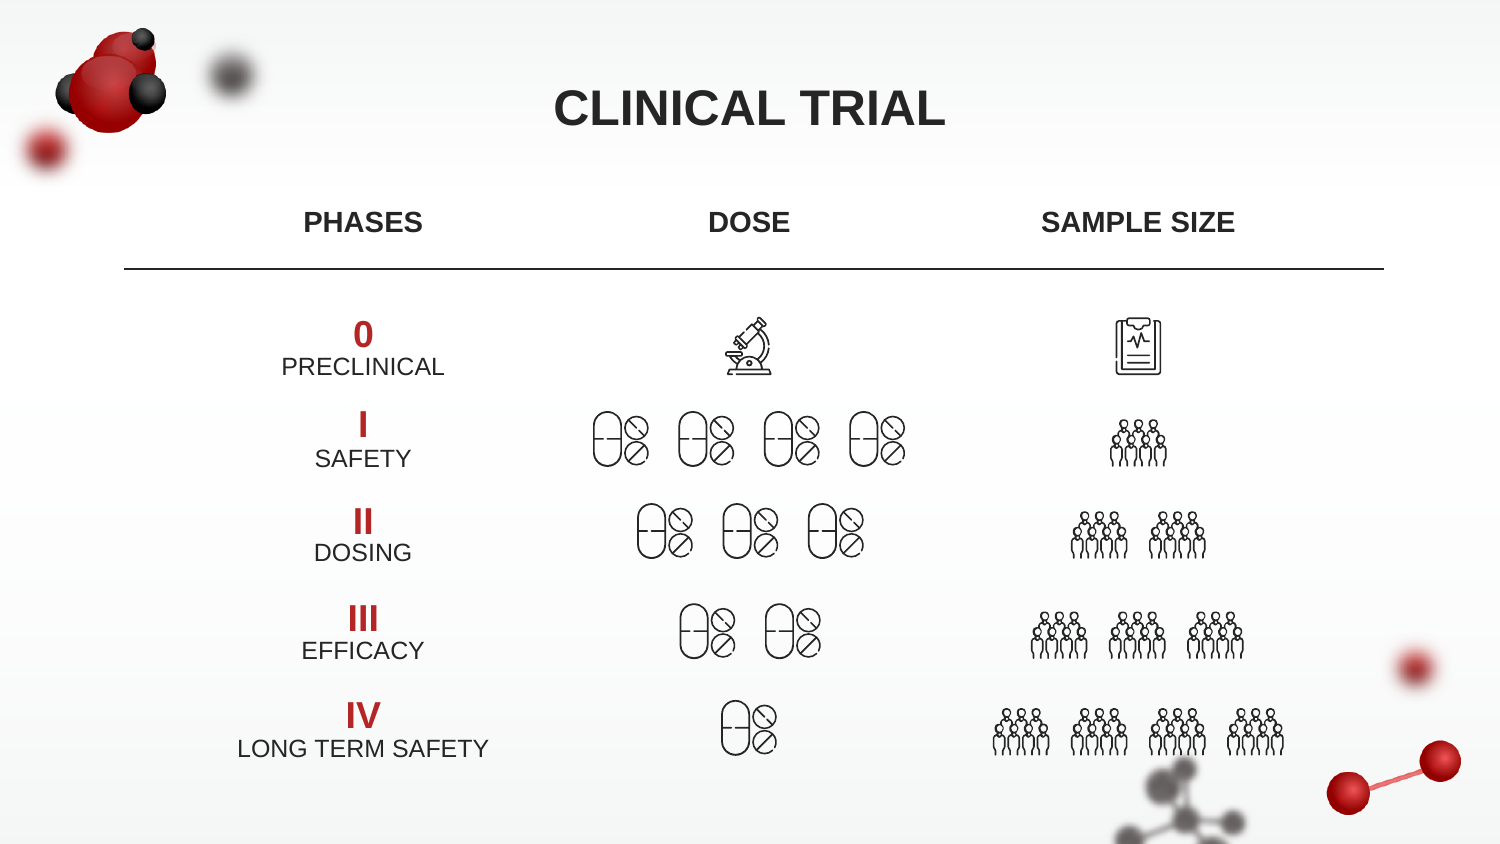

# CLINICAL TRIAL
PHASES
DOSE
SAMPLE SIZE
0

PRECLINICAL
I

SAFETY
II

DOSING
III

EFFICACY
IV

LONG TERM SAFETY